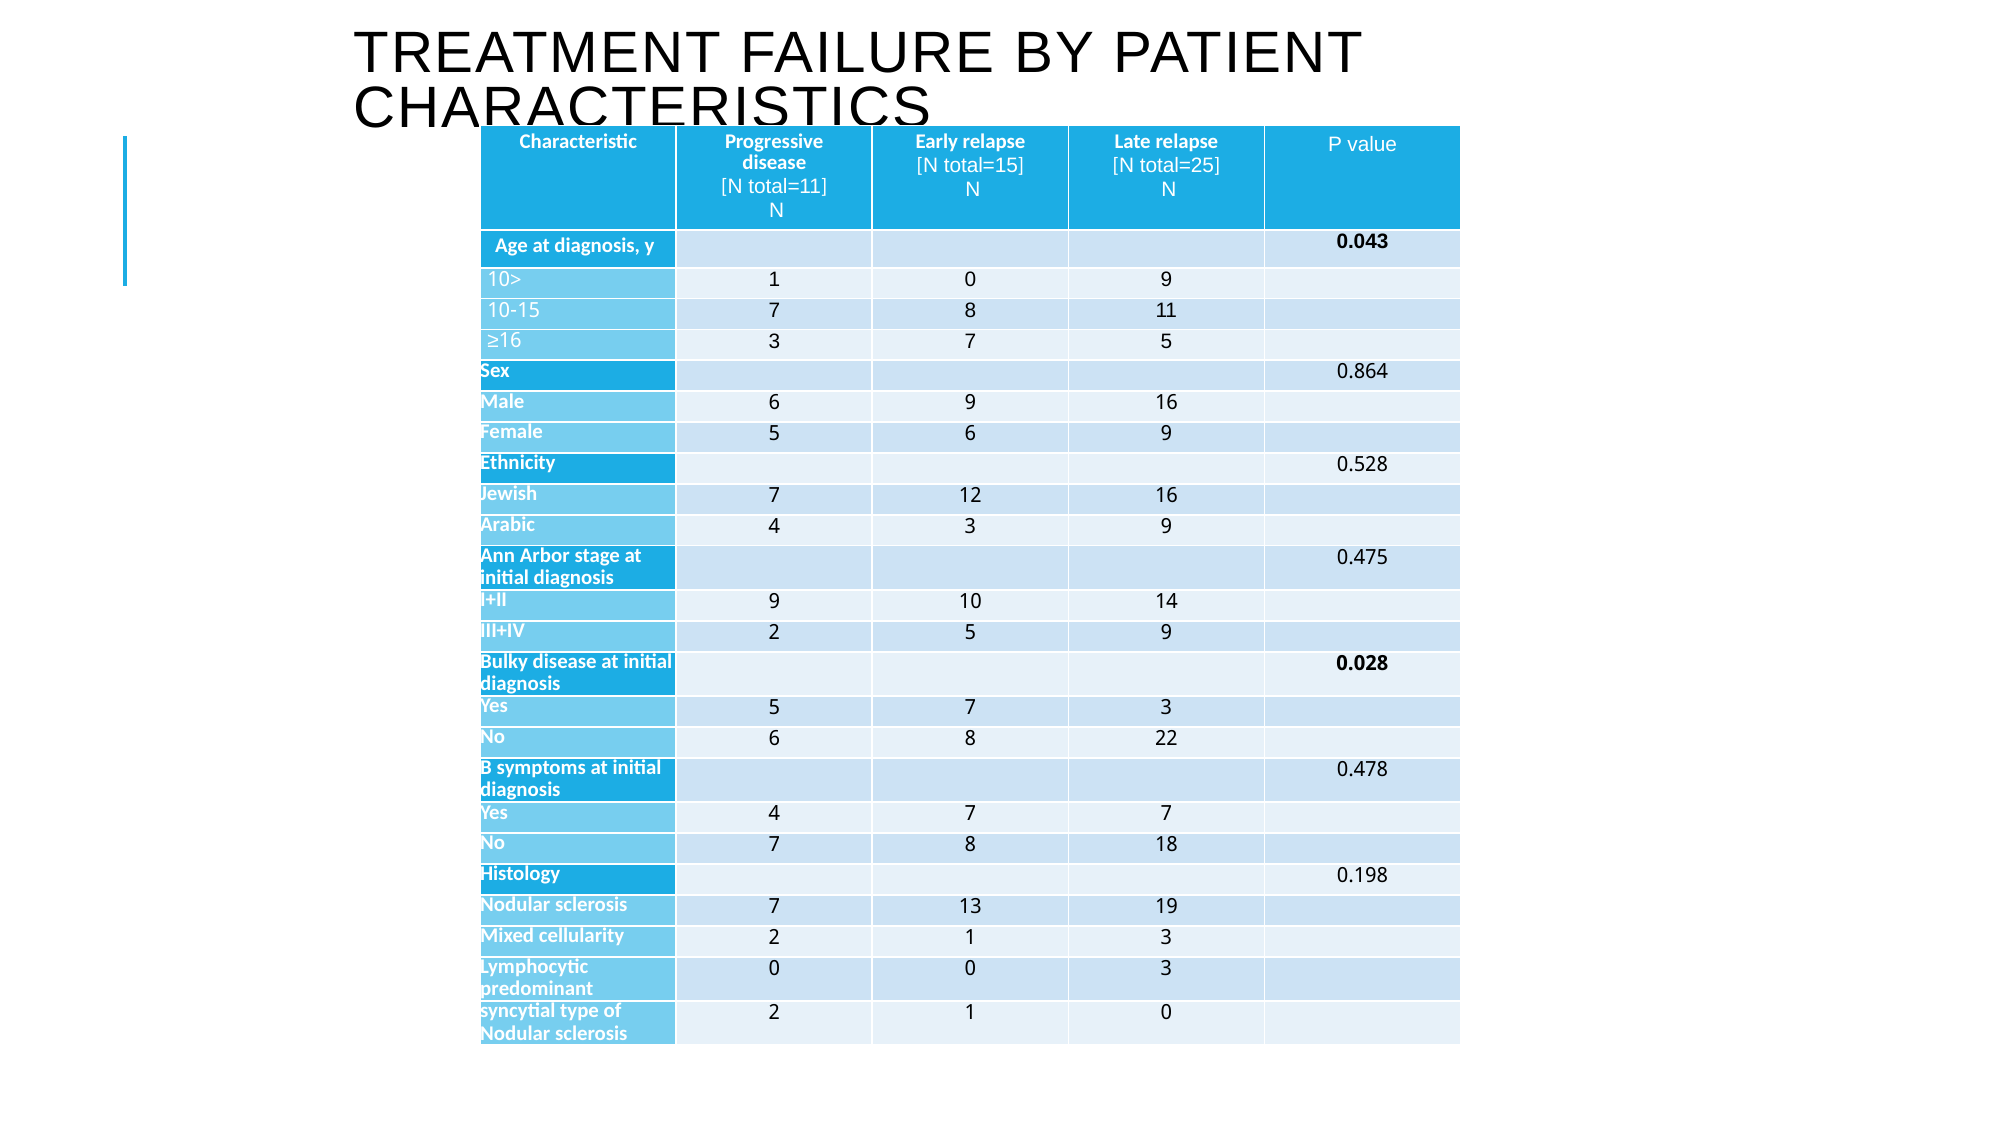

# Treatment failure by patient characteristics
| Characteristic | Progressive disease [N total=11] N | Early relapse [N total=15] N | Late relapse [N total=25] N | P value |
| --- | --- | --- | --- | --- |
| Age at diagnosis, y |  |  |  | 0.043 |
| <10 | 1 | 0 | 9 |  |
| 10-15 | 7 | 8 | 11 |  |
| 16≤ | 3 | 7 | 5 |  |
| Sex |  |  |  | 0.864 |
| Male | 6 | 9 | 16 |  |
| Female | 5 | 6 | 9 |  |
| Ethnicity |  |  |  | 0.528 |
| Jewish | 7 | 12 | 16 |  |
| Arabic | 4 | 3 | 9 |  |
| Ann Arbor stage at initial diagnosis |  |  |  | 0.475 |
| I+II | 9 | 10 | 14 |  |
| III+IV | 2 | 5 | 9 |  |
| Bulky disease at initial diagnosis |  |  |  | 0.028 |
| Yes | 5 | 7 | 3 |  |
| No | 6 | 8 | 22 |  |
| B symptoms at initial diagnosis |  |  |  | 0.478 |
| Yes | 4 | 7 | 7 |  |
| No | 7 | 8 | 18 |  |
| Histology |  |  |  | 0.198 |
| Nodular sclerosis | 7 | 13 | 19 |  |
| Mixed cellularity | 2 | 1 | 3 |  |
| Lymphocytic predominant | 0 | 0 | 3 |  |
| syncytial type of Nodular sclerosis | 2 | 1 | 0 |  |